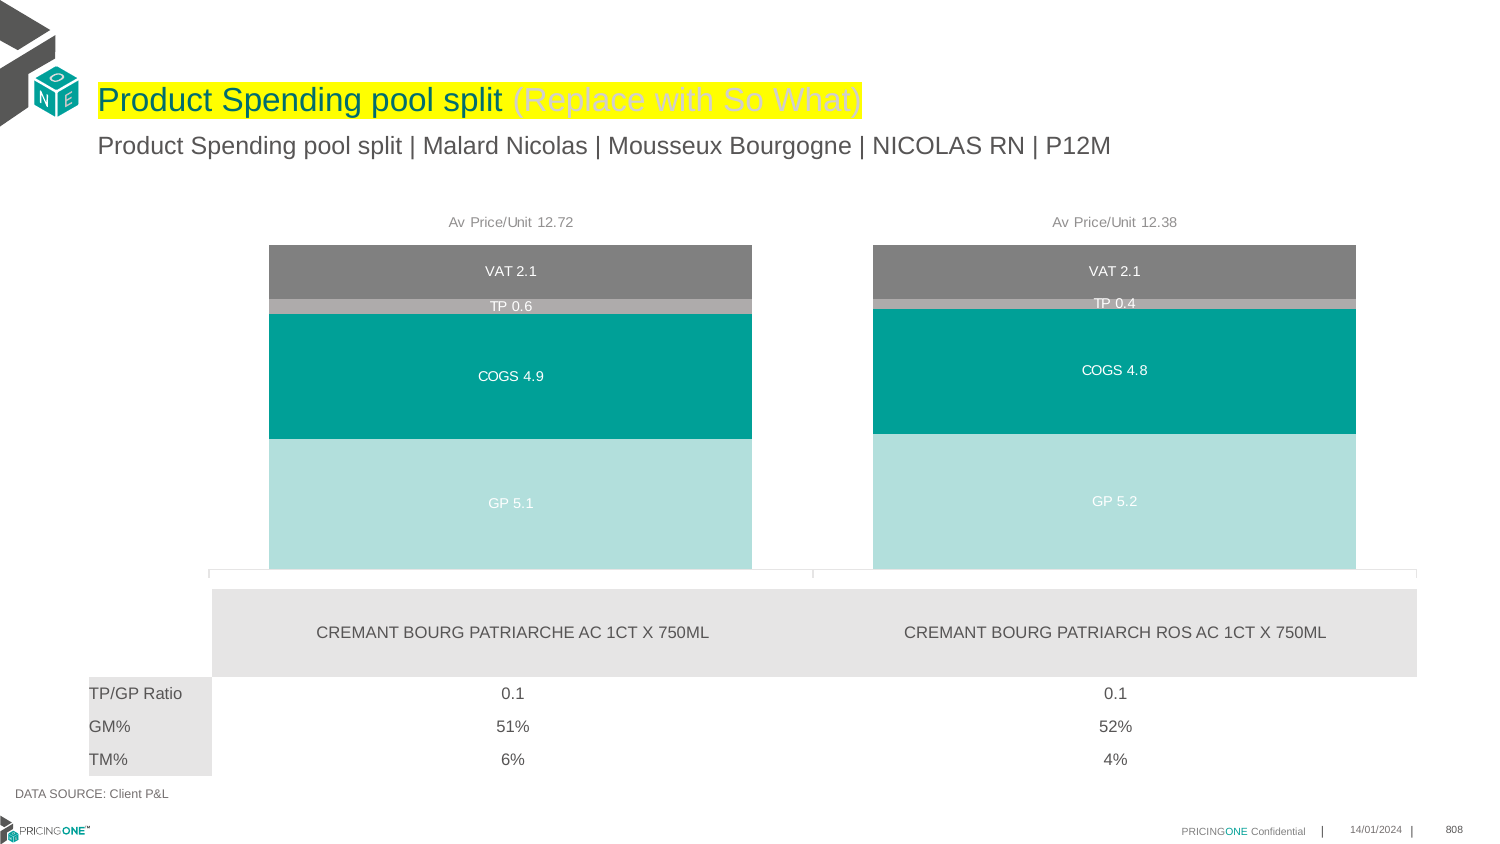

# Product Spending pool split (Replace with So What)
Product Spending pool split | Malard Nicolas | Mousseux Bourgogne | NICOLAS RN | P12M

### Chart

| Category | GP | COGS | TP | VAT |
|---|---|---|---|---|
| Av Price/Unit 12.72 | 5.086969668737059 | 4.925793581780538 | 0.5858920634920626 | 2.1197377501725323 |
| Av Price/Unit 12.38 | 5.171655462184873 | 4.777453361344538 | 0.3695186274509794 | 2.0637254901960778 |
|  | CREMANT BOURG PATRIARCHE AC 1CT X 750ML | CREMANT BOURG PATRIARCH ROS AC 1CT X 750ML |
| --- | --- | --- |
| TP/GP Ratio | 0.1 | 0.1 |
| GM% | 51% | 52% |
| TM% | 6% | 4% |
DATA SOURCE: Client P&L

14/01/2024
808